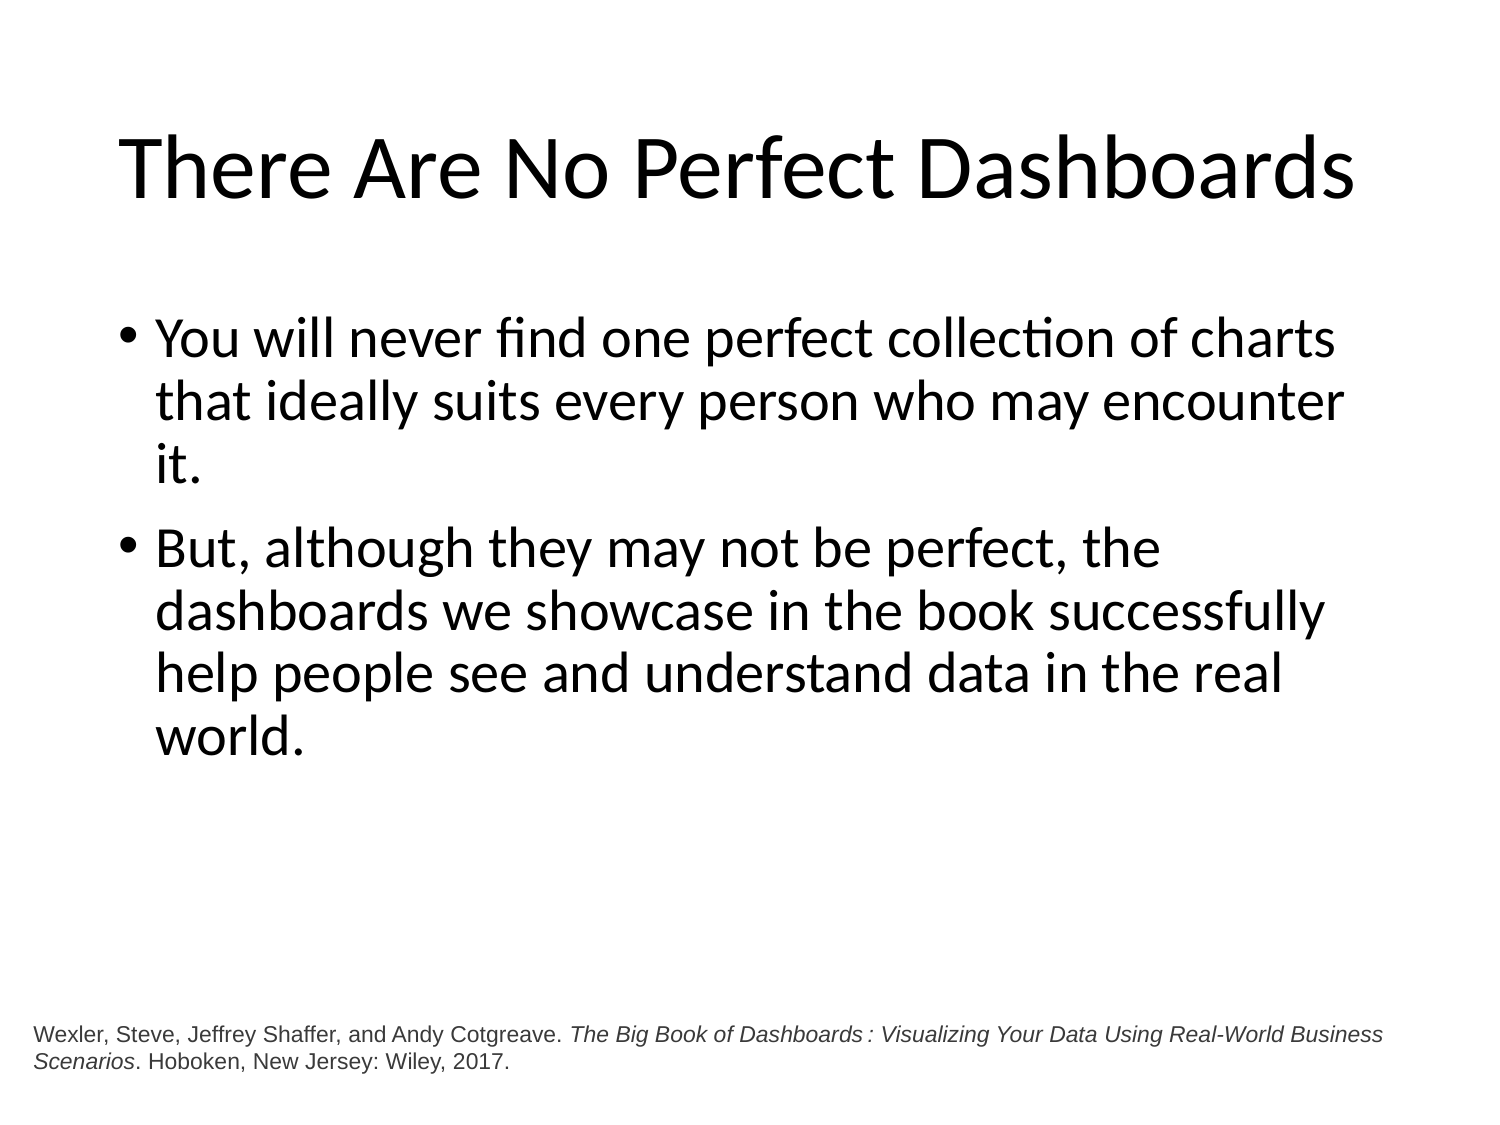

# There Are No Perfect Dashboards
You will never find one perfect collection of charts that ideally suits every person who may encounter it.
But, although they may not be perfect, the dashboards we showcase in the book successfully help people see and understand data in the real world.
Wexler, Steve, Jeffrey Shaffer, and Andy Cotgreave. The Big Book of Dashboards : Visualizing Your Data Using Real-World Business Scenarios. Hoboken, New Jersey: Wiley, 2017.